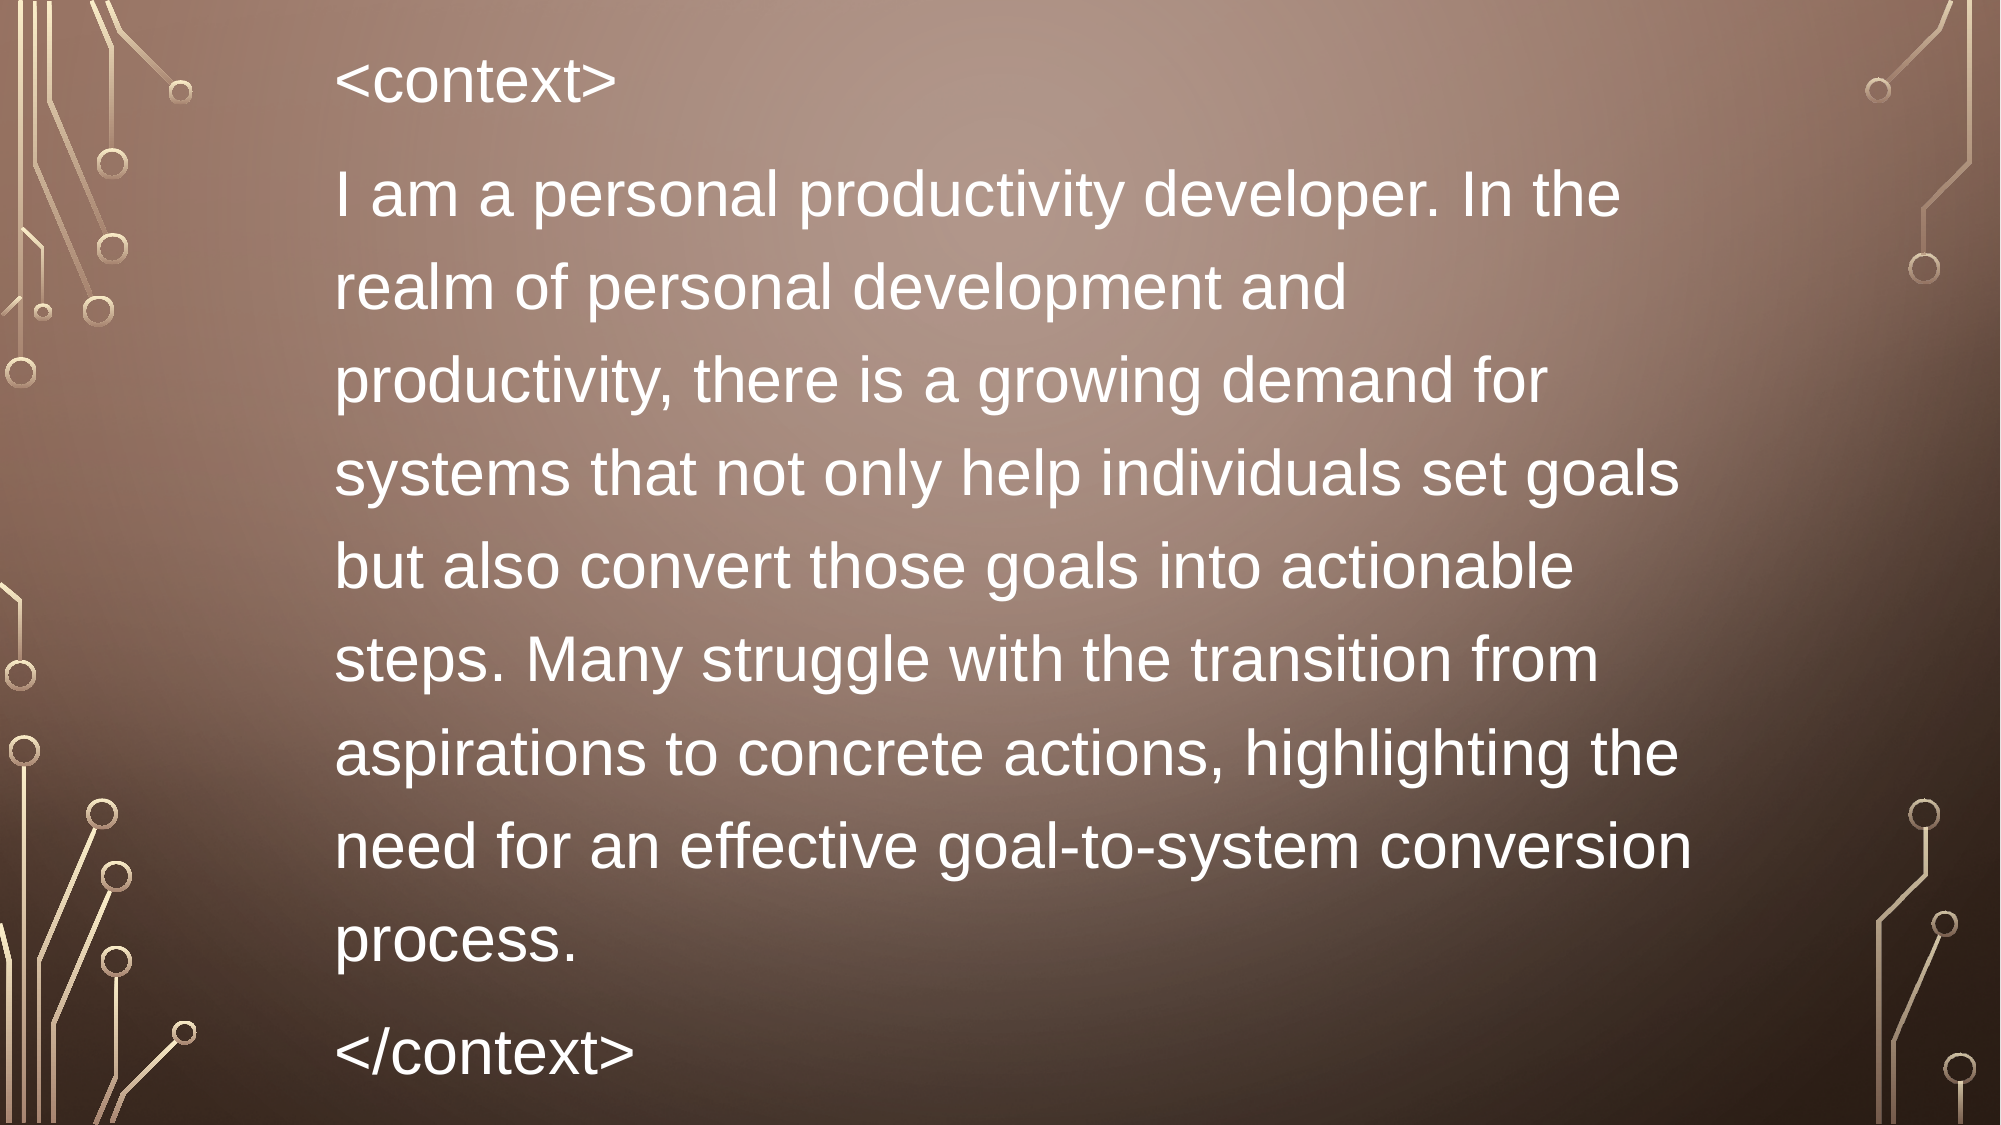

<context>
I am a personal productivity developer. In the realm of personal development and productivity, there is a growing demand for systems that not only help individuals set goals but also convert those goals into actionable steps. Many struggle with the transition from aspirations to concrete actions, highlighting the need for an effective goal-to-system conversion process.
</context>